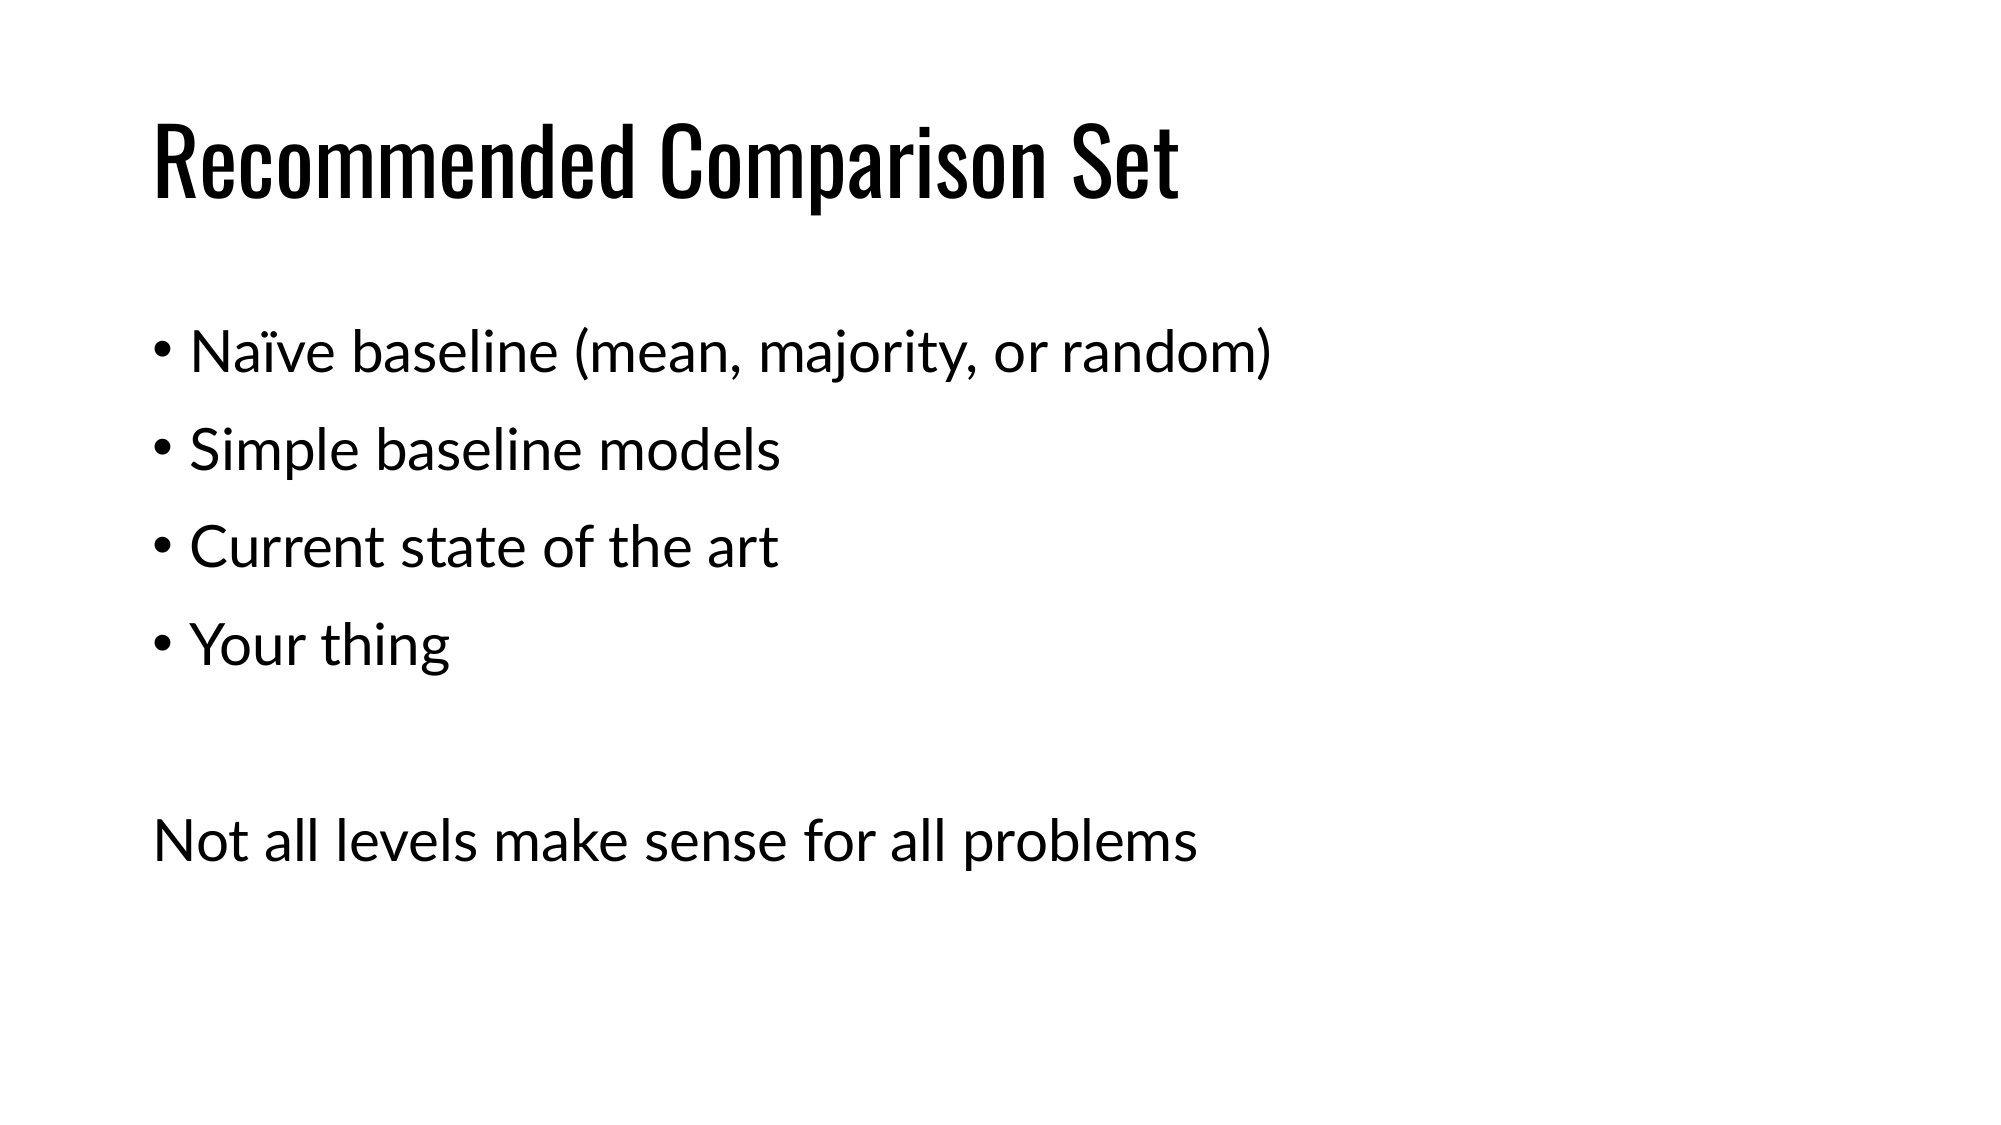

# Recommended Comparison Set
Naïve baseline (mean, majority, or random)
Simple baseline models
Current state of the art
Your thing

Not all levels make sense for all problems